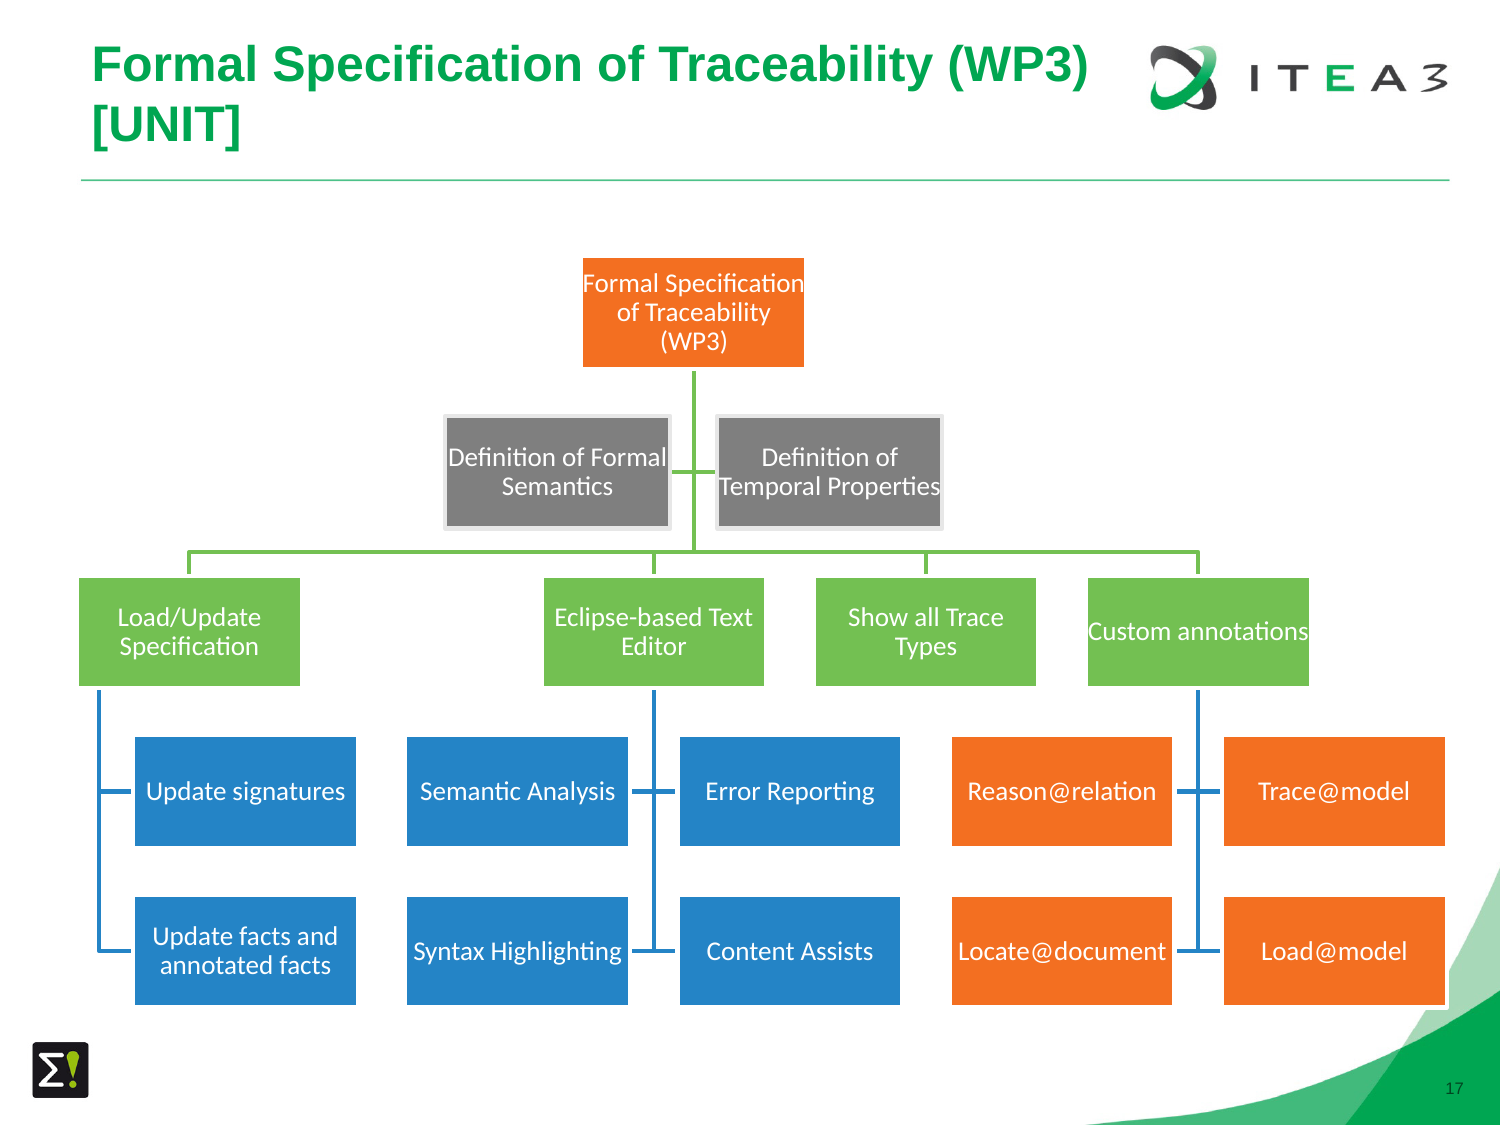

# Formal Specification of Traceability (WP3) [UNIT]
Formal Specification of Traceability (WP3)
Load/Update Specification
Update signatures
Update facts and annotated facts
Eclipse-based Text Editor
Semantic Analysis
Error Reporting
Syntax Highlighting
Content Assists
Show all Trace Types
Custom annotations
Reason@relation
Trace@model
Locate@document
Load@model
Definition of Formal Semantics
Definition of Temporal Properties